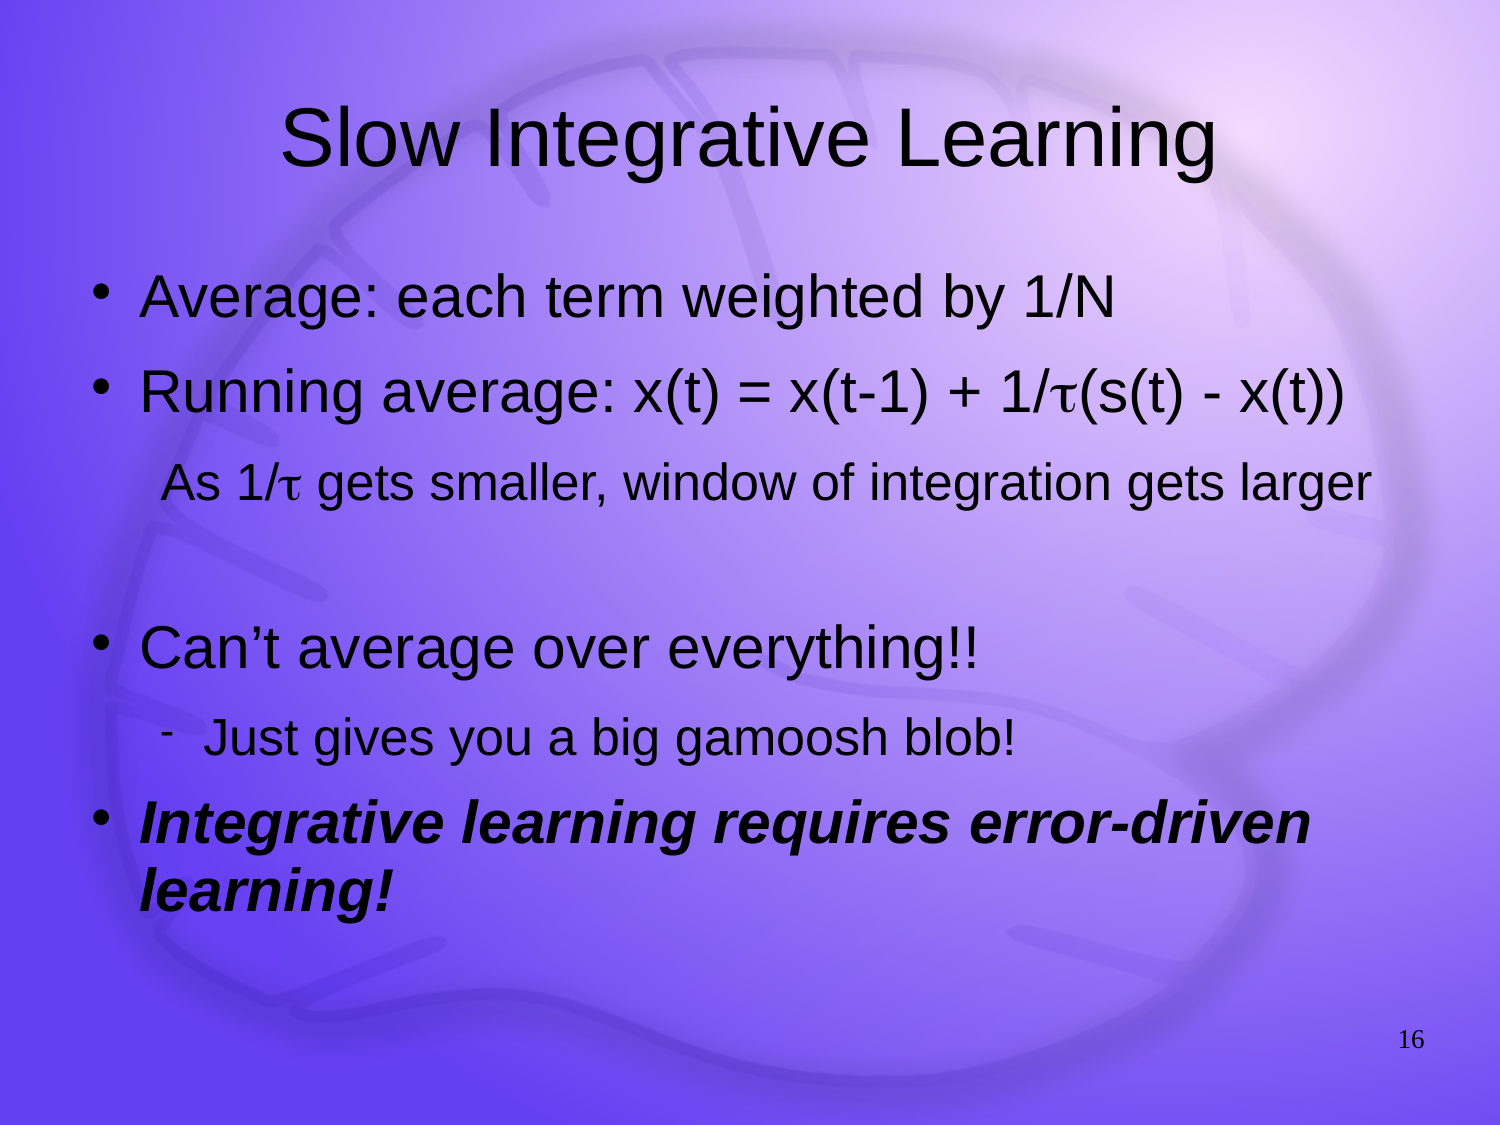

# Slow Integrative Learning
Average: each term weighted by 1/N
Running average: x(t) = x(t-1) + 1/τ(s(t) - x(t))
As 1/τ gets smaller, window of integration gets larger

Can’t average over everything!!
Just gives you a big gamoosh blob!
Integrative learning requires error-driven learning!
16